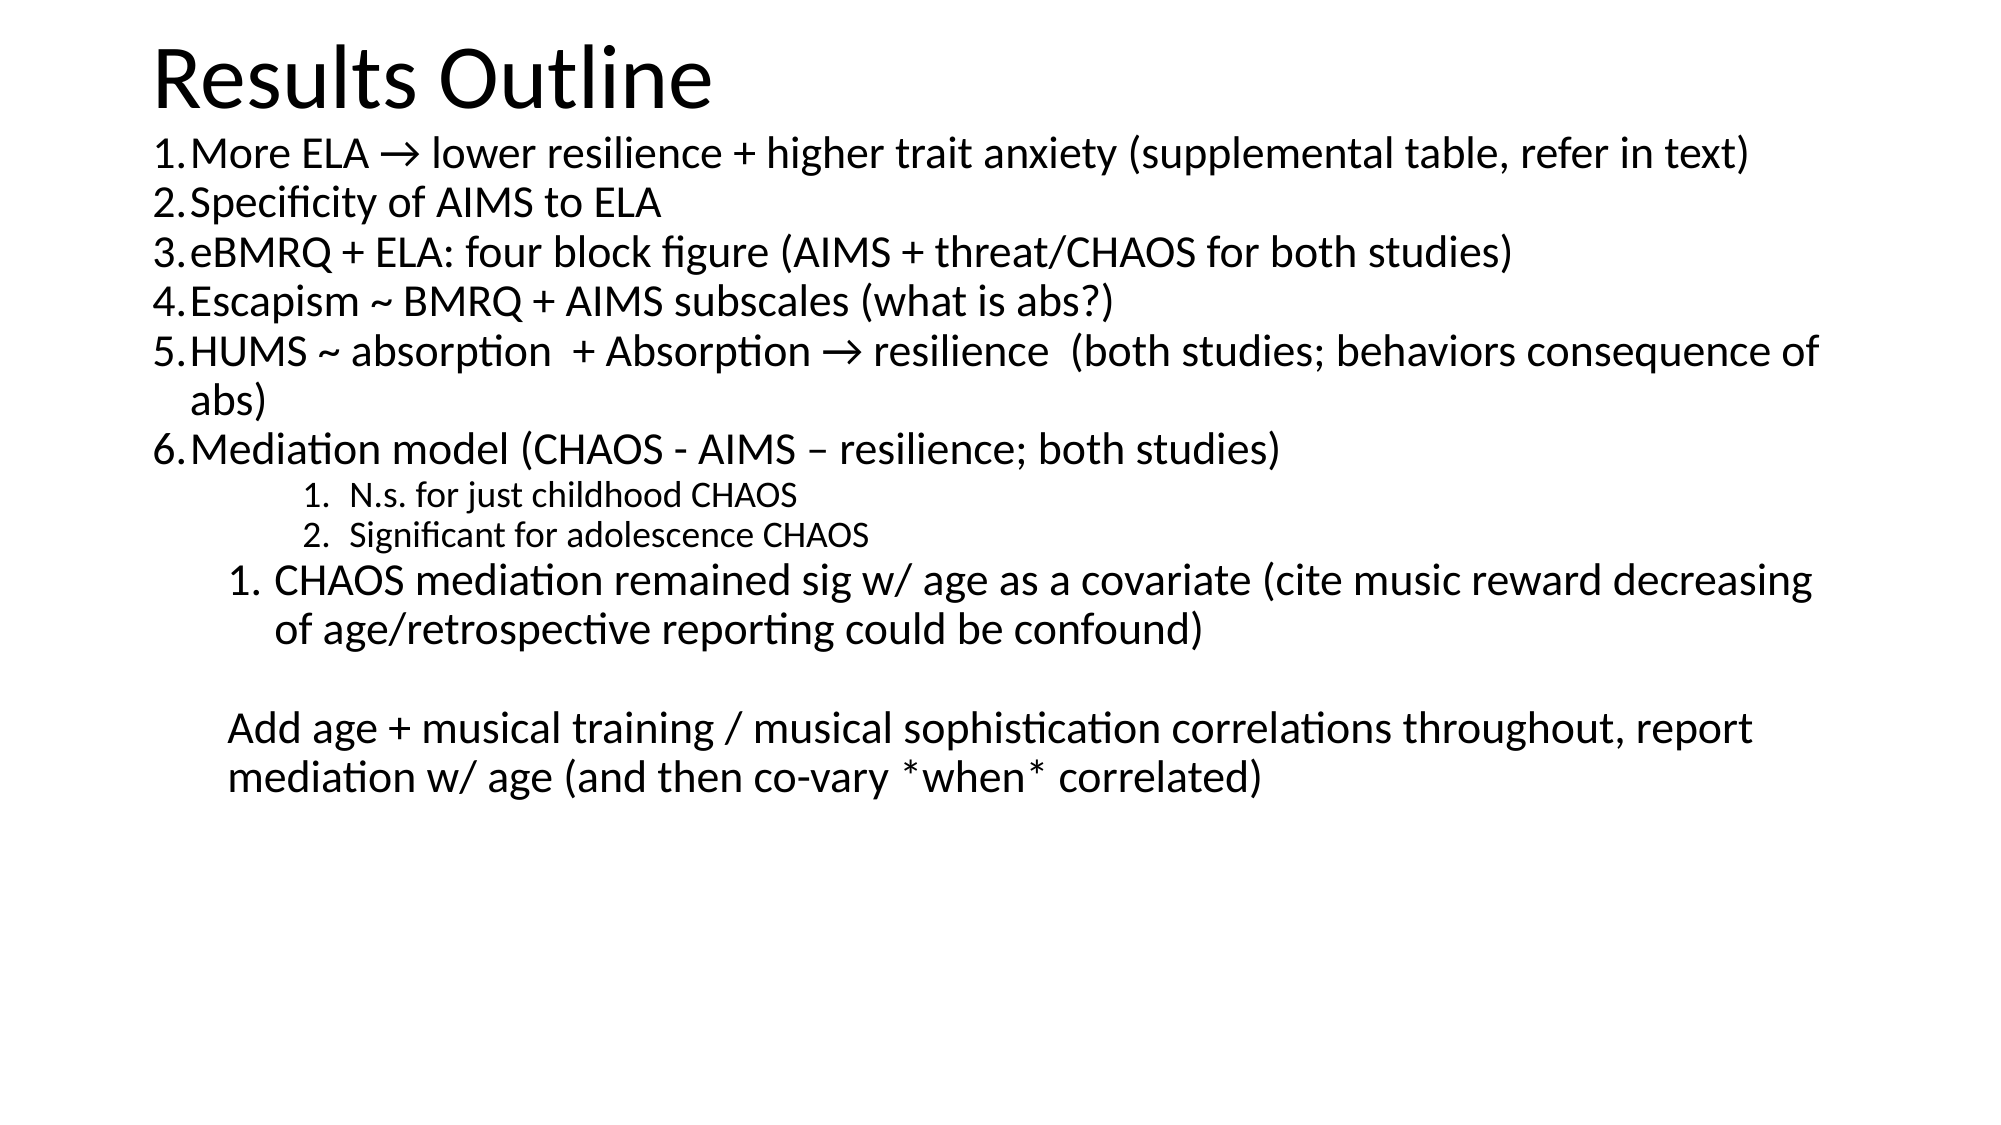

# Results Outline
More ELA → lower resilience + higher trait anxiety (supplemental table, refer in text)
Specificity of AIMS to ELA
eBMRQ + ELA: four block figure (AIMS + threat/CHAOS for both studies)
Escapism ~ BMRQ + AIMS subscales (what is abs?)
HUMS ~ absorption  + Absorption → resilience  (both studies; behaviors consequence of abs)
Mediation model (CHAOS - AIMS – resilience; both studies)
N.s. for just childhood CHAOS
Significant for adolescence CHAOS
CHAOS mediation remained sig w/ age as a covariate (cite music reward decreasing of age/retrospective reporting could be confound)

Add age + musical training / musical sophistication correlations throughout, report mediation w/ age (and then co-vary *when* correlated)